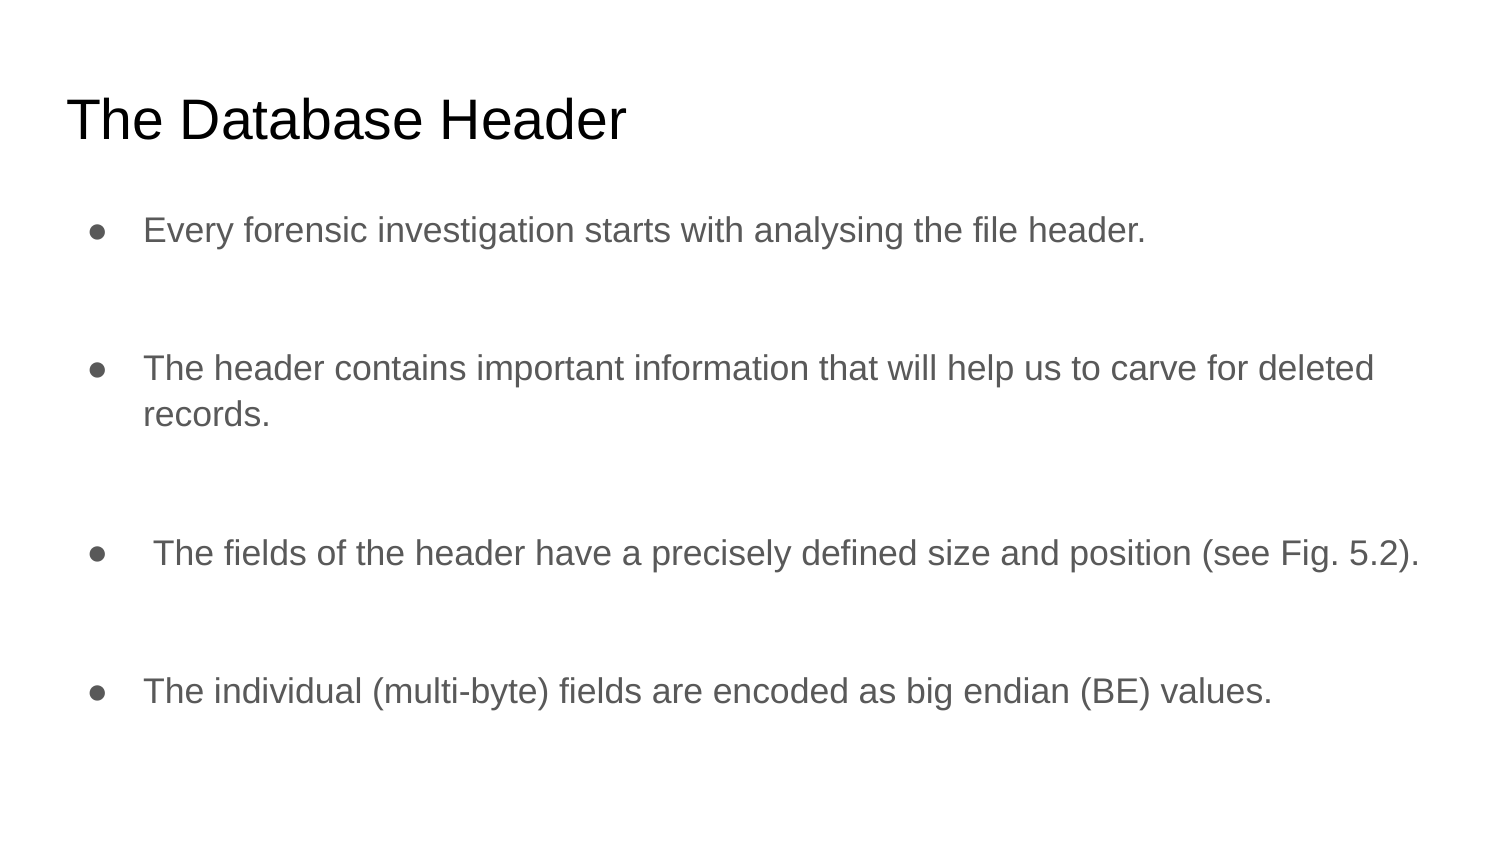

# The Database Header
Every forensic investigation starts with analysing the file header.

The header contains important information that will help us to carve for deleted records.

 The fields of the header have a precisely defined size and position (see Fig. 5.2).

The individual (multi-byte) fields are encoded as big endian (BE) values.